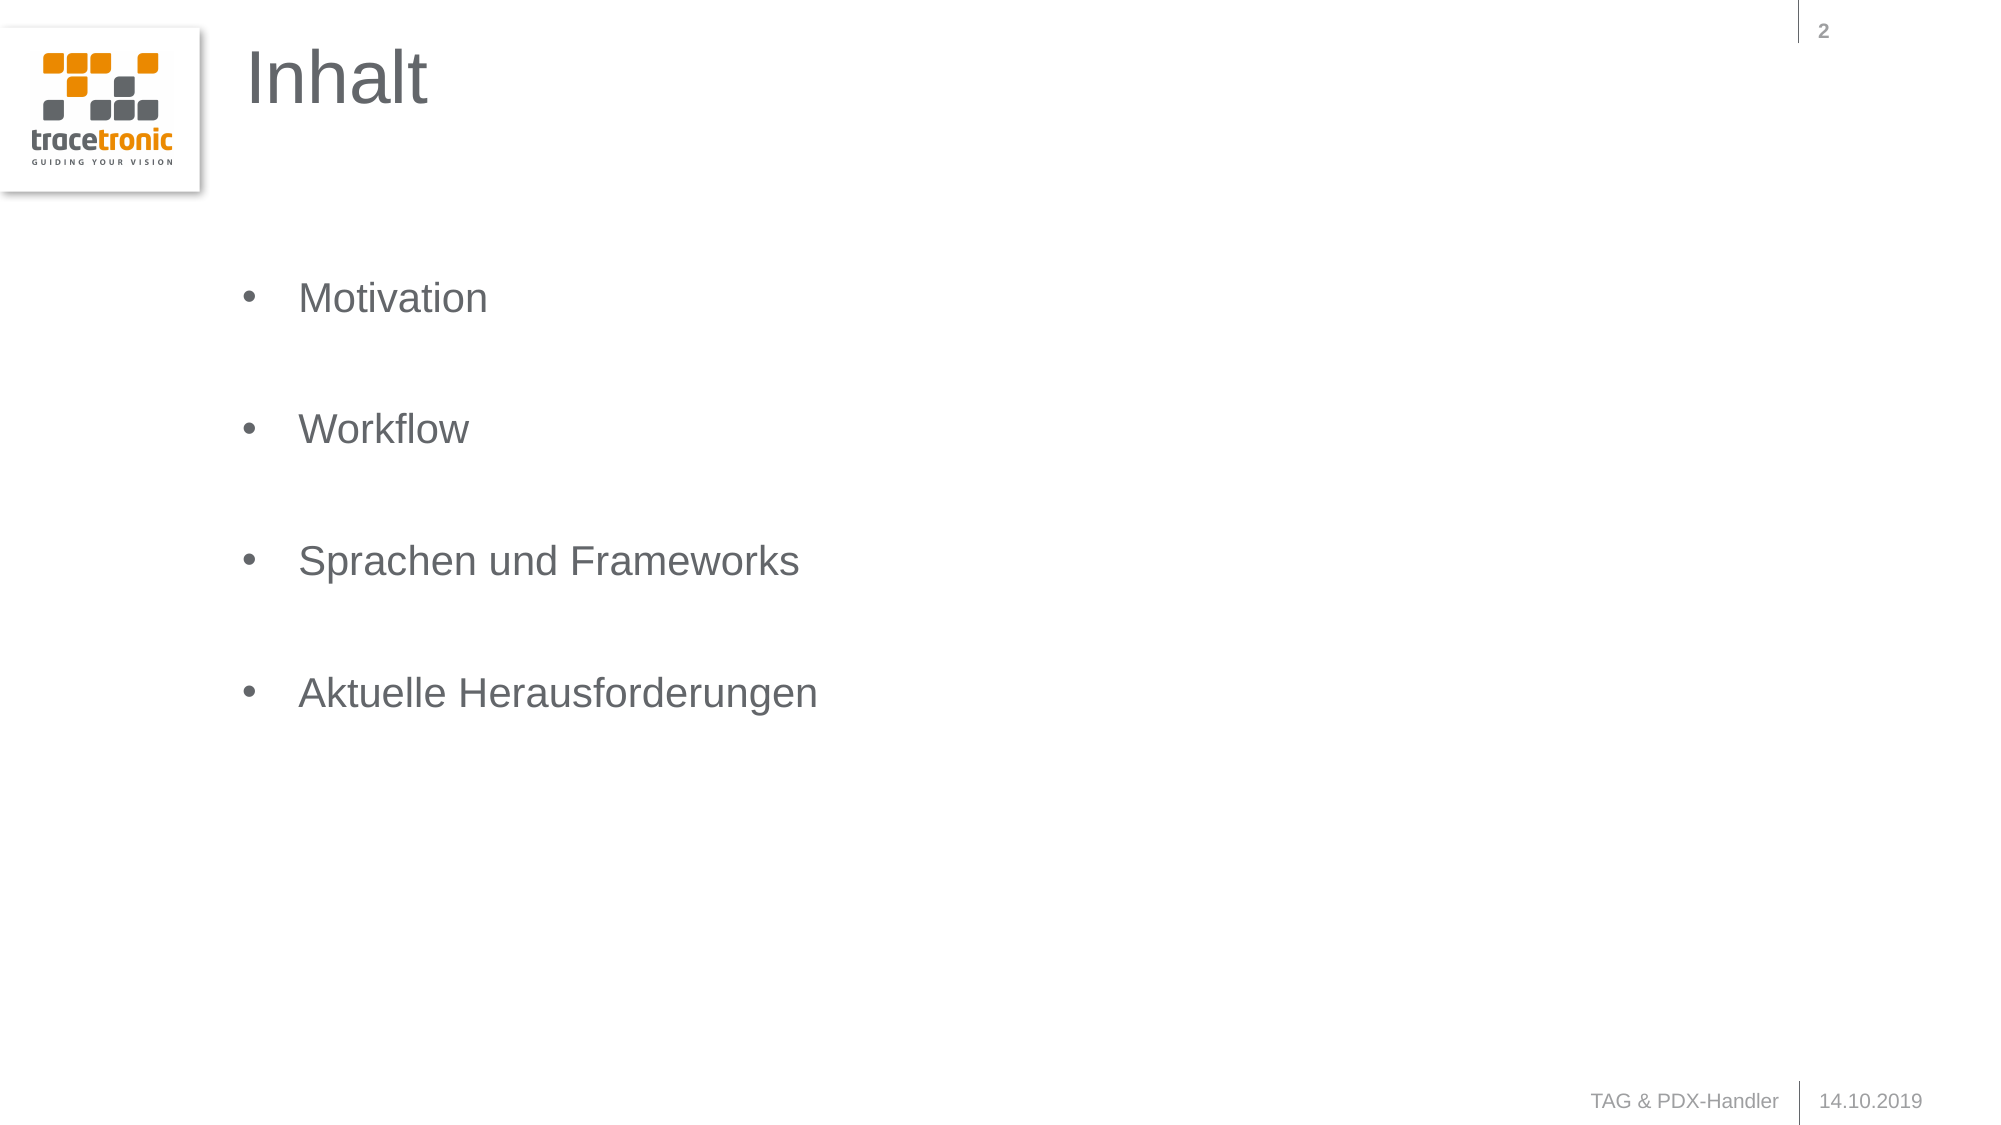

2
# Inhalt

Motivation

Workflow

Sprachen und Frameworks

Aktuelle Herausforderungen
TAG & PDX-Handler
14.10.2019